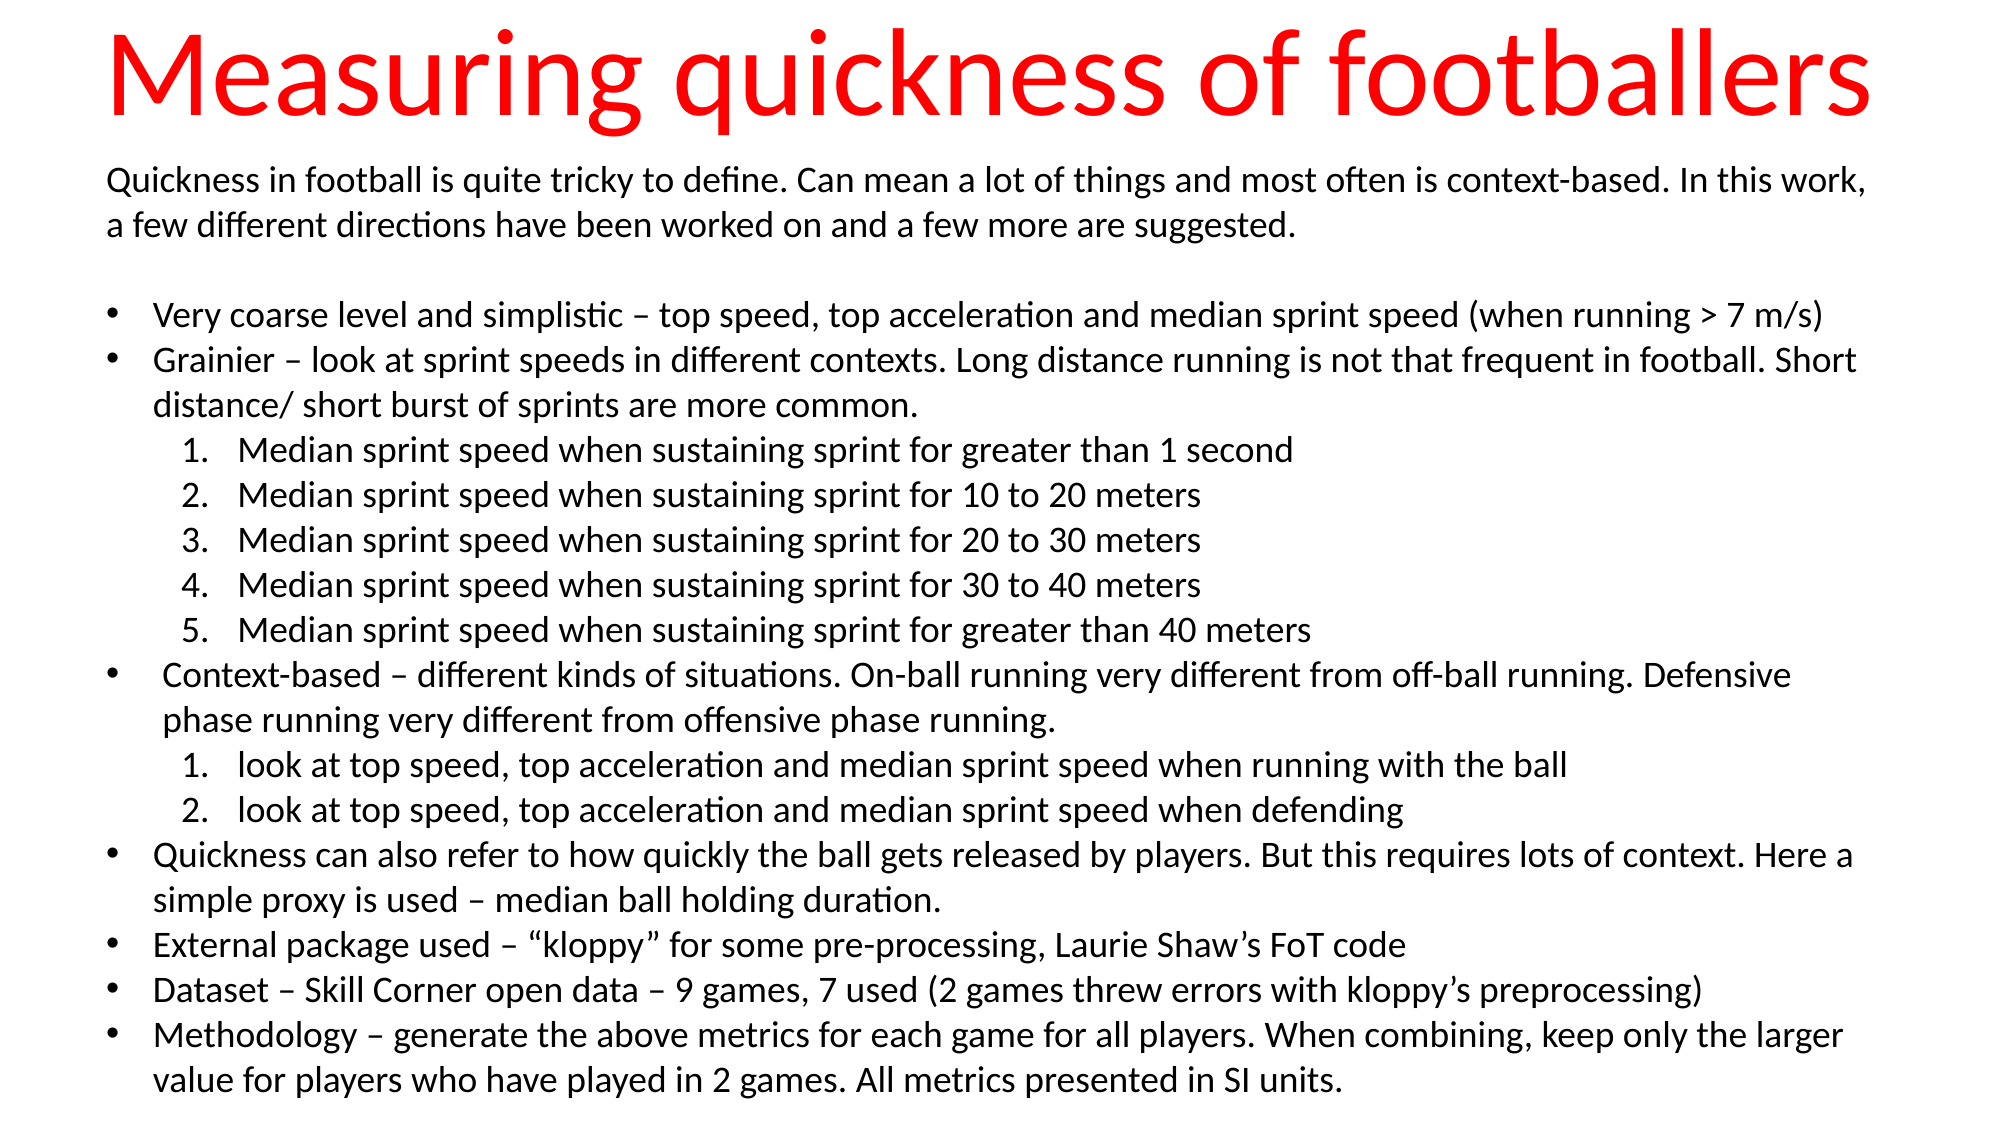

# Measuring quickness of footballers
Quickness in football is quite tricky to define. Can mean a lot of things and most often is context-based. In this work, a few different directions have been worked on and a few more are suggested.

Very coarse level and simplistic – top speed, top acceleration and median sprint speed (when running > 7 m/s)
Grainier – look at sprint speeds in different contexts. Long distance running is not that frequent in football. Short distance/ short burst of sprints are more common.
Median sprint speed when sustaining sprint for greater than 1 second
Median sprint speed when sustaining sprint for 10 to 20 meters
Median sprint speed when sustaining sprint for 20 to 30 meters
Median sprint speed when sustaining sprint for 30 to 40 meters
Median sprint speed when sustaining sprint for greater than 40 meters
Context-based – different kinds of situations. On-ball running very different from off-ball running. Defensive phase running very different from offensive phase running.
look at top speed, top acceleration and median sprint speed when running with the ball
look at top speed, top acceleration and median sprint speed when defending
Quickness can also refer to how quickly the ball gets released by players. But this requires lots of context. Here a simple proxy is used – median ball holding duration.
External package used – “kloppy” for some pre-processing, Laurie Shaw’s FoT code
Dataset – Skill Corner open data – 9 games, 7 used (2 games threw errors with kloppy’s preprocessing)
Methodology – generate the above metrics for each game for all players. When combining, keep only the larger value for players who have played in 2 games. All metrics presented in SI units.